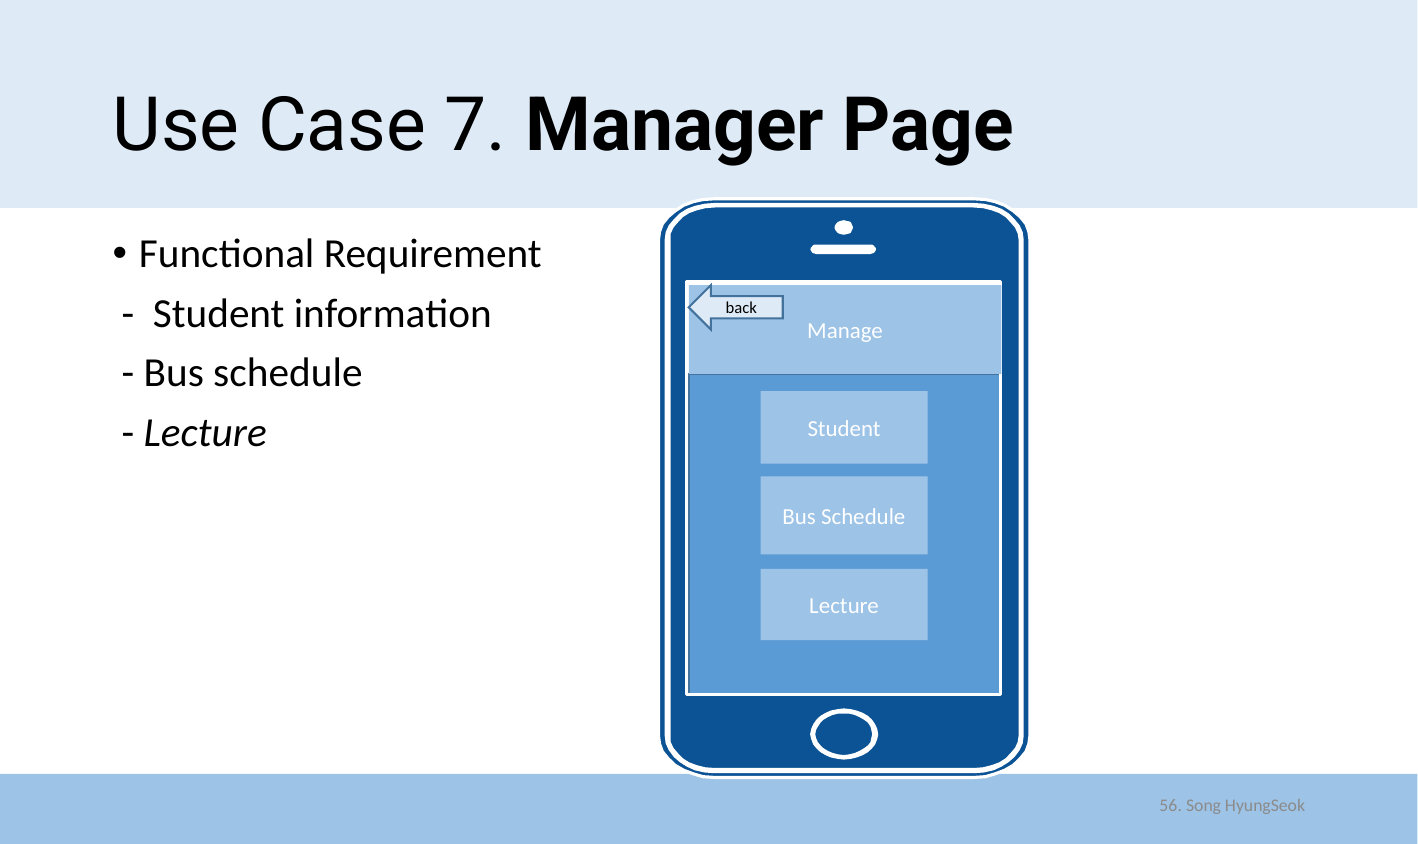

# Use Case 7. Manager Page

Functional Requirement
 -  Student information
 - Bus schedule
 - Lecture
Manage
back

Student
Bus Schedule
Lecture
56. Song HyungSeok